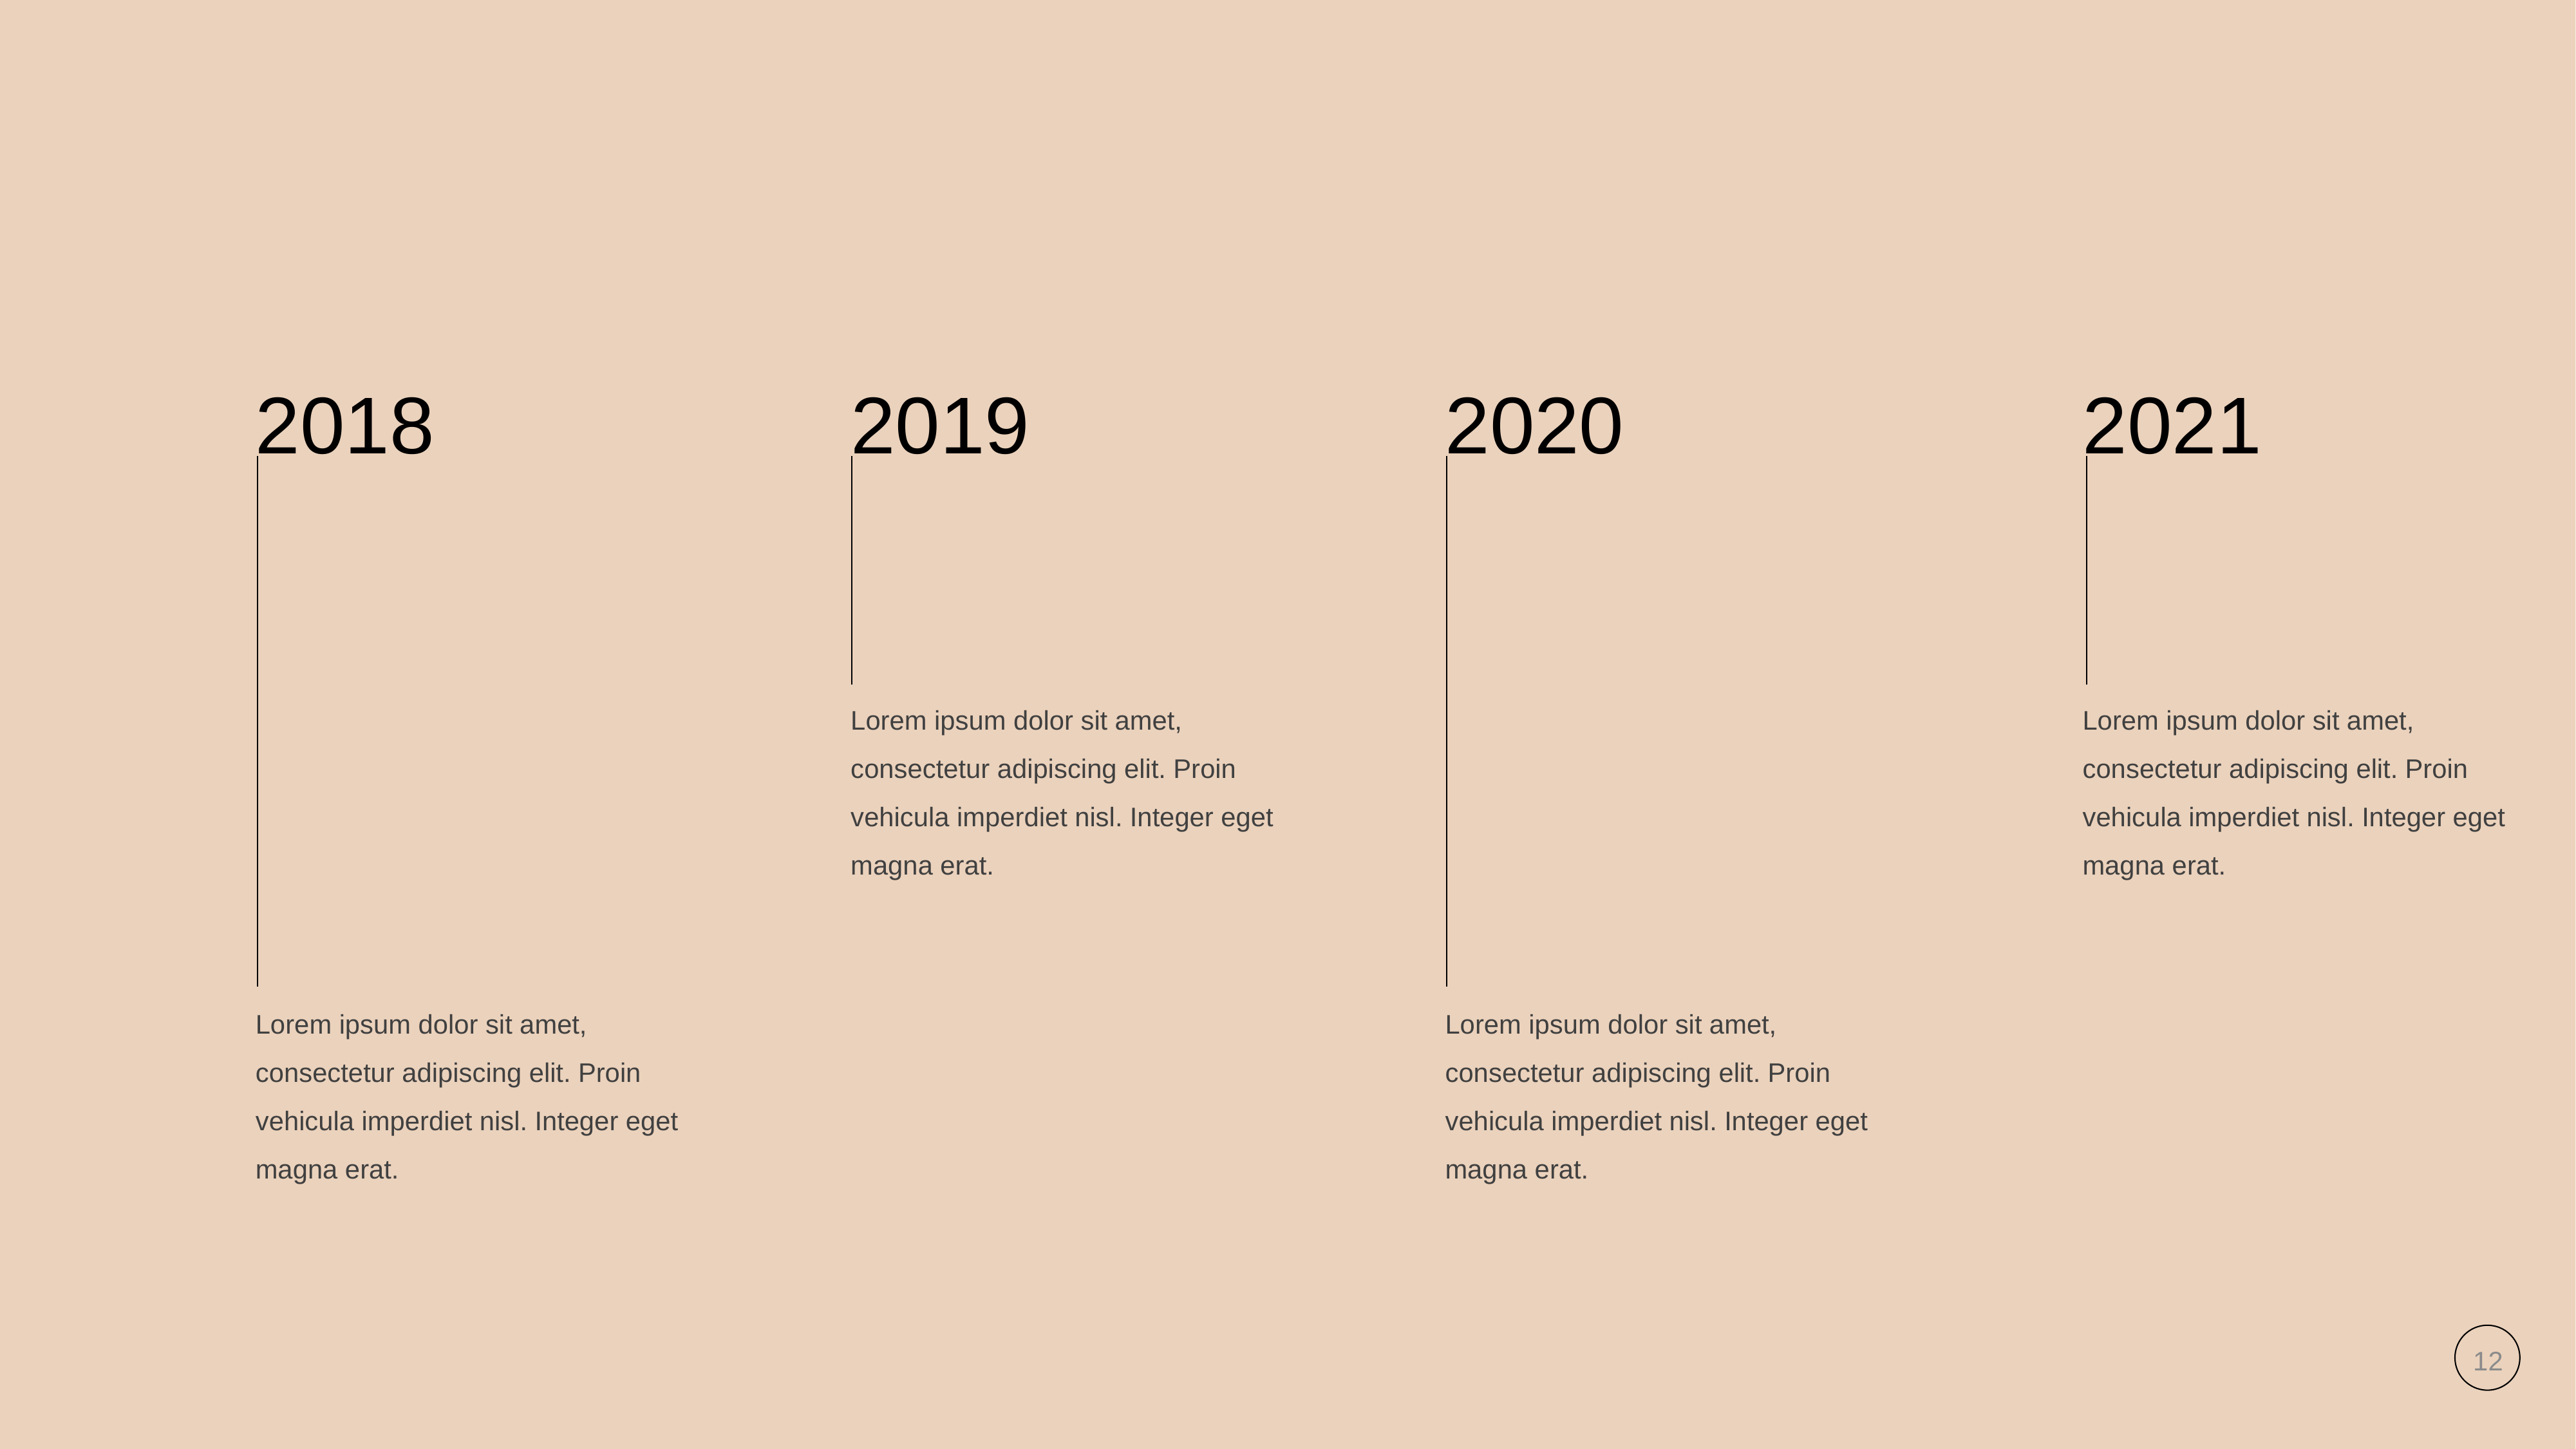

2018
2019
2020
2021
Lorem ipsum dolor sit amet, consectetur adipiscing elit. Proin vehicula imperdiet nisl. Integer eget magna erat.
Lorem ipsum dolor sit amet, consectetur adipiscing elit. Proin vehicula imperdiet nisl. Integer eget magna erat.
Lorem ipsum dolor sit amet, consectetur adipiscing elit. Proin vehicula imperdiet nisl. Integer eget magna erat.
Lorem ipsum dolor sit amet, consectetur adipiscing elit. Proin vehicula imperdiet nisl. Integer eget magna erat.

12